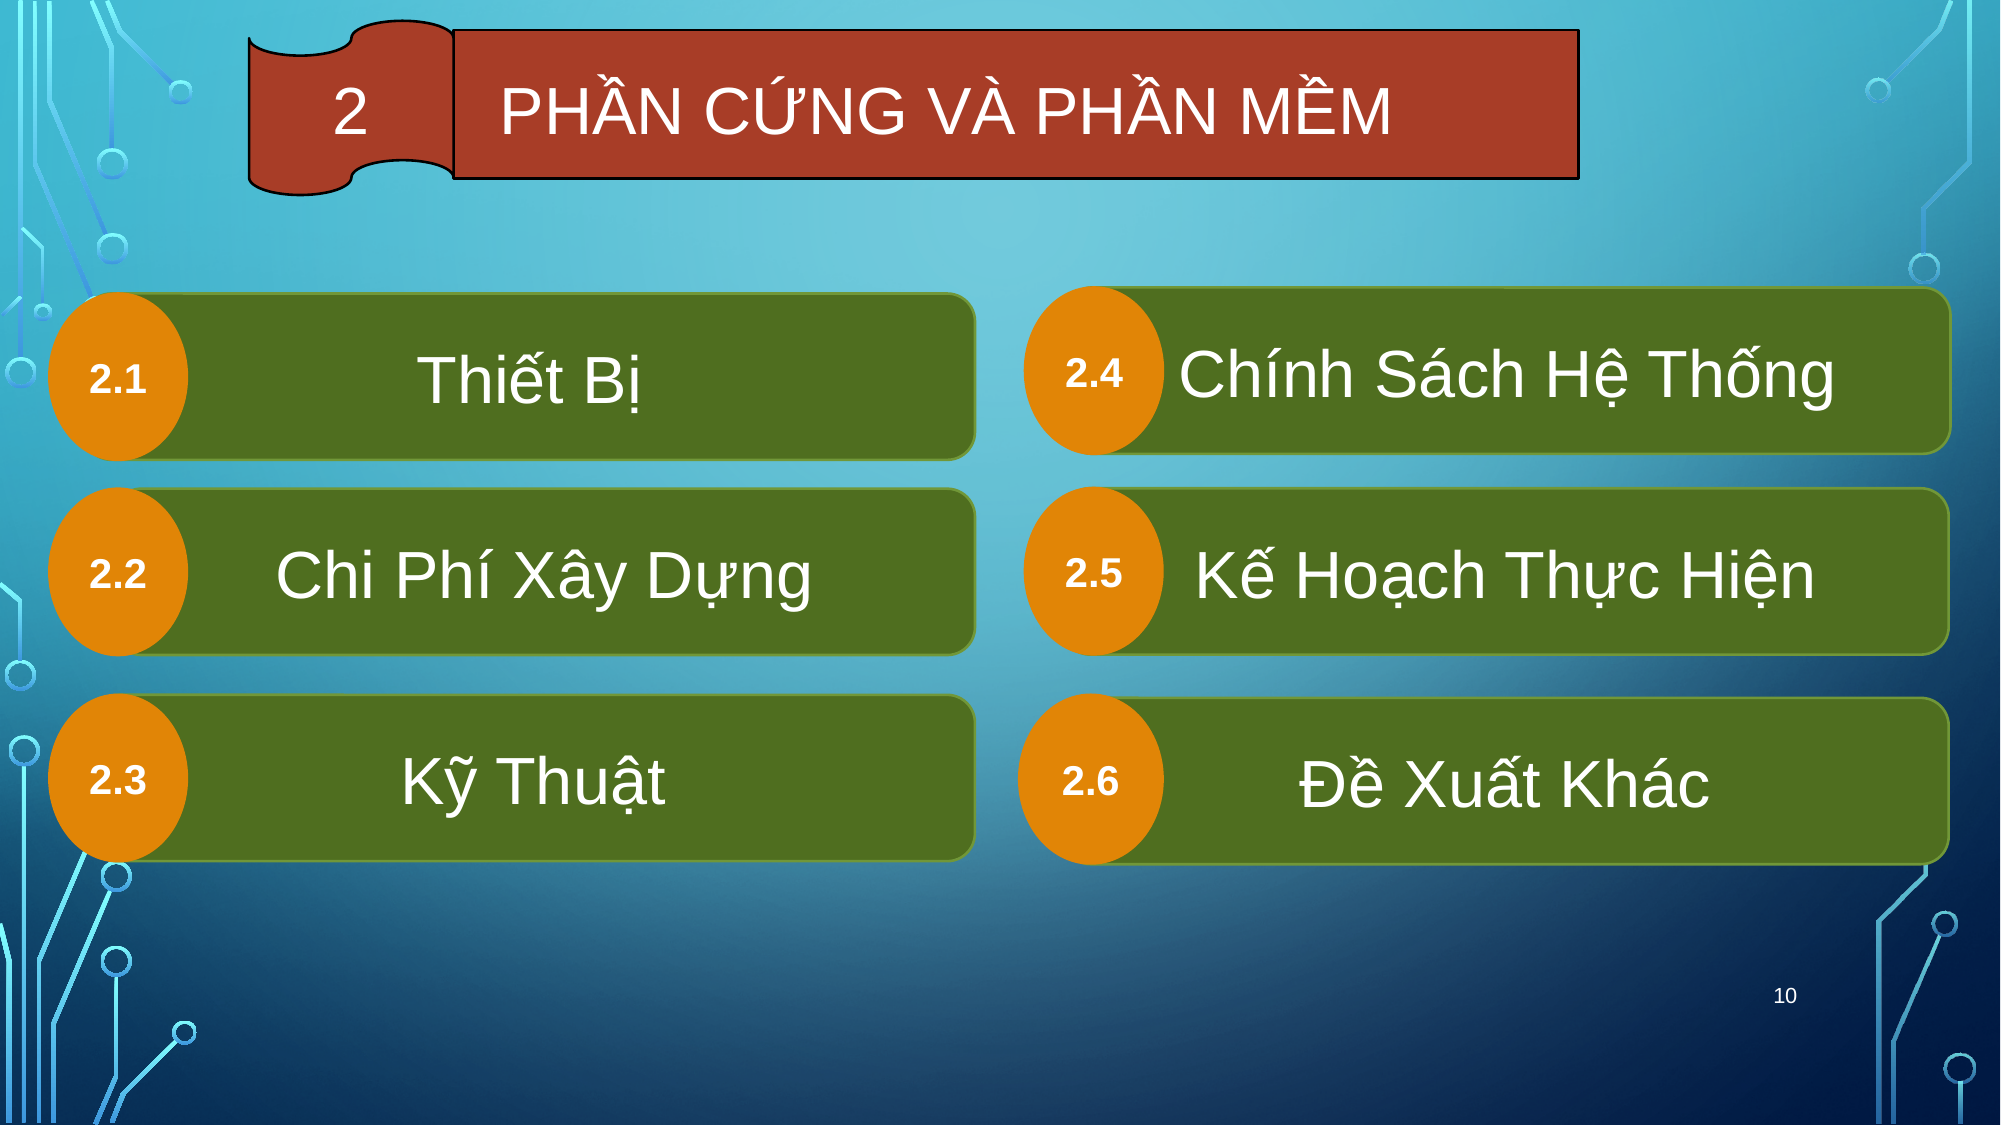

2

PHẦN CỨNG VÀ PHẦN MỀM
2.4
Chính Sách Hệ Thống
2.1
Thiết Bị
2.5
Kế Hoạch Thực Hiện
2.2
Chi Phí Xây Dựng
2.3
Kỹ Thuật
2.6
Đề Xuất Khác
10